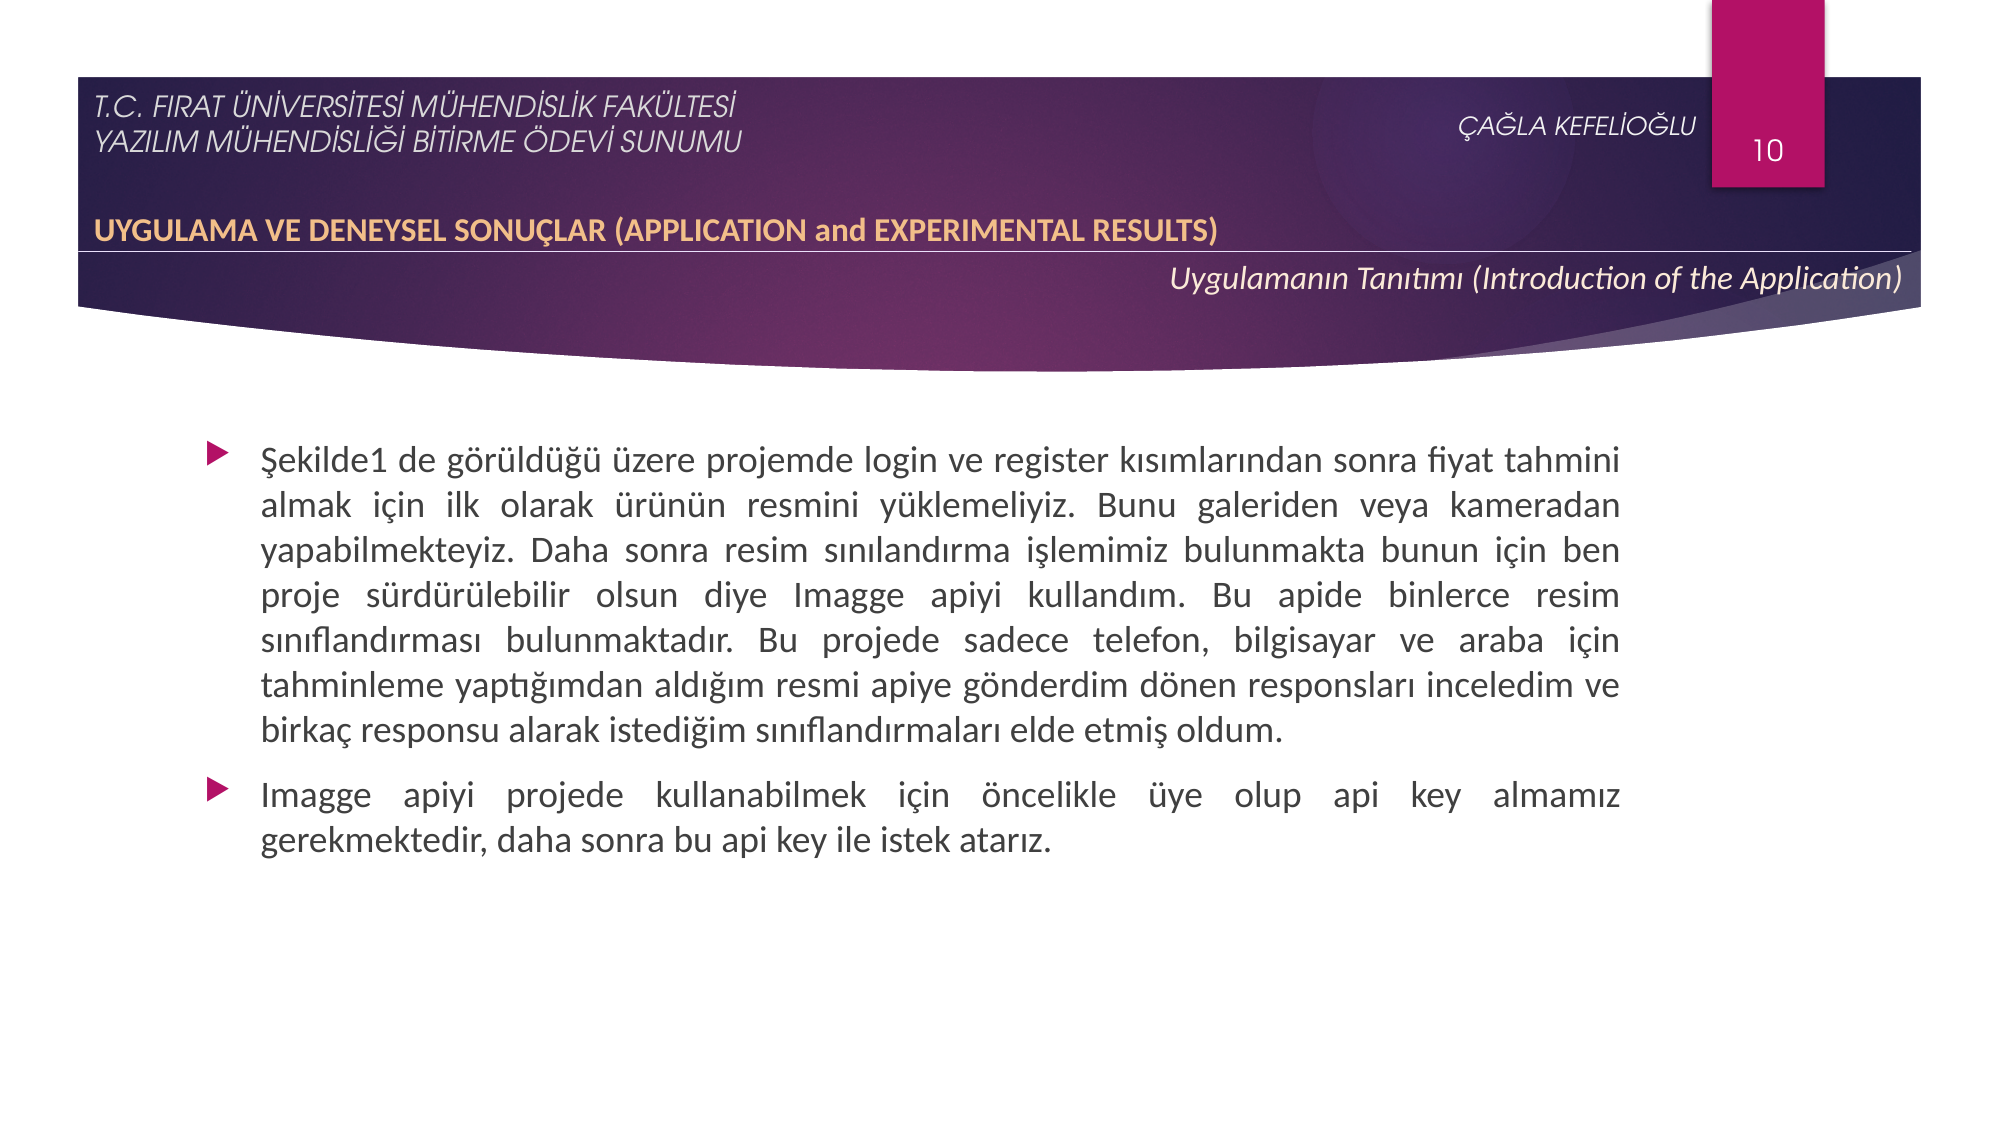

10
# T.C. FIRAT ÜNİVERSİTESİ MÜHENDİSLİK FAKÜLTESİ YAZILIM MÜHENDİSLİĞİ BİTİRME ÖDEVİ SUNUMU
ÇAĞLA KEFELİOĞLU
UYGULAMA VE DENEYSEL SONUÇLAR (APPLICATION and EXPERIMENTAL RESULTS)

Uygulamanın Tanıtımı (Introduction of the Application)
Şekilde1 de görüldüğü üzere projemde login ve register kısımlarından sonra fiyat tahmini almak için ilk olarak ürünün resmini yüklemeliyiz. Bunu galeriden veya kameradan yapabilmekteyiz. Daha sonra resim sınılandırma işlemimiz bulunmakta bunun için ben proje sürdürülebilir olsun diye Imagge apiyi kullandım. Bu apide binlerce resim sınıflandırması bulunmaktadır. Bu projede sadece telefon, bilgisayar ve araba için tahminleme yaptığımdan aldığım resmi apiye gönderdim dönen responsları inceledim ve birkaç responsu alarak istediğim sınıflandırmaları elde etmiş oldum.
Imagge apiyi projede kullanabilmek için öncelikle üye olup api key almamız gerekmektedir, daha sonra bu api key ile istek atarız.